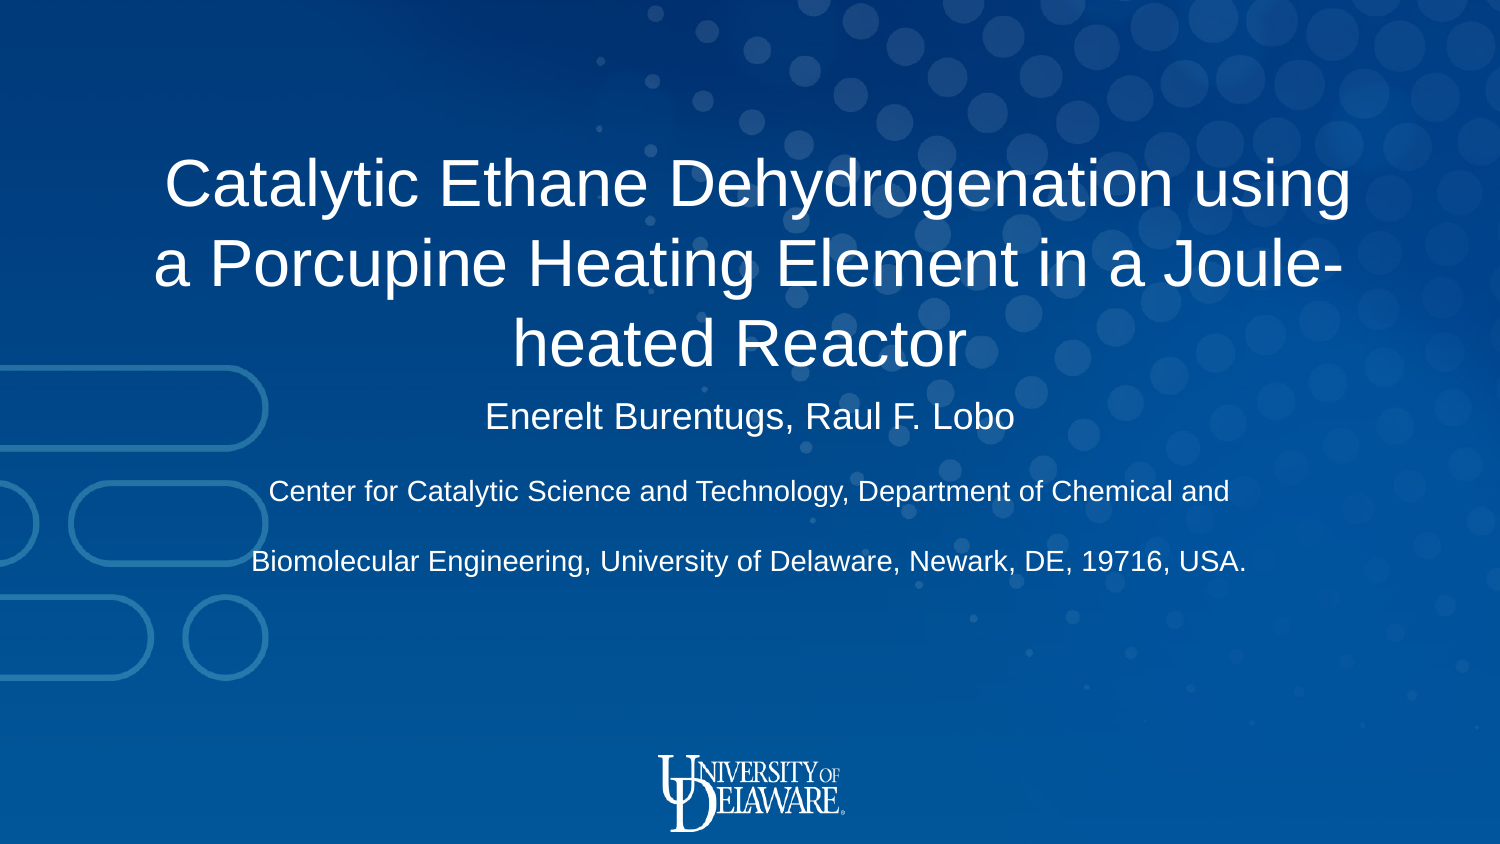

Catalytic Ethane Dehydrogenation using a Porcupine Heating Element in a Joule-heated Reactor
Enerelt Burentugs, Raul F. Lobo
Center for Catalytic Science and Technology, Department of Chemical and Biomolecular Engineering, University of Delaware, Newark, DE, 19716, USA.